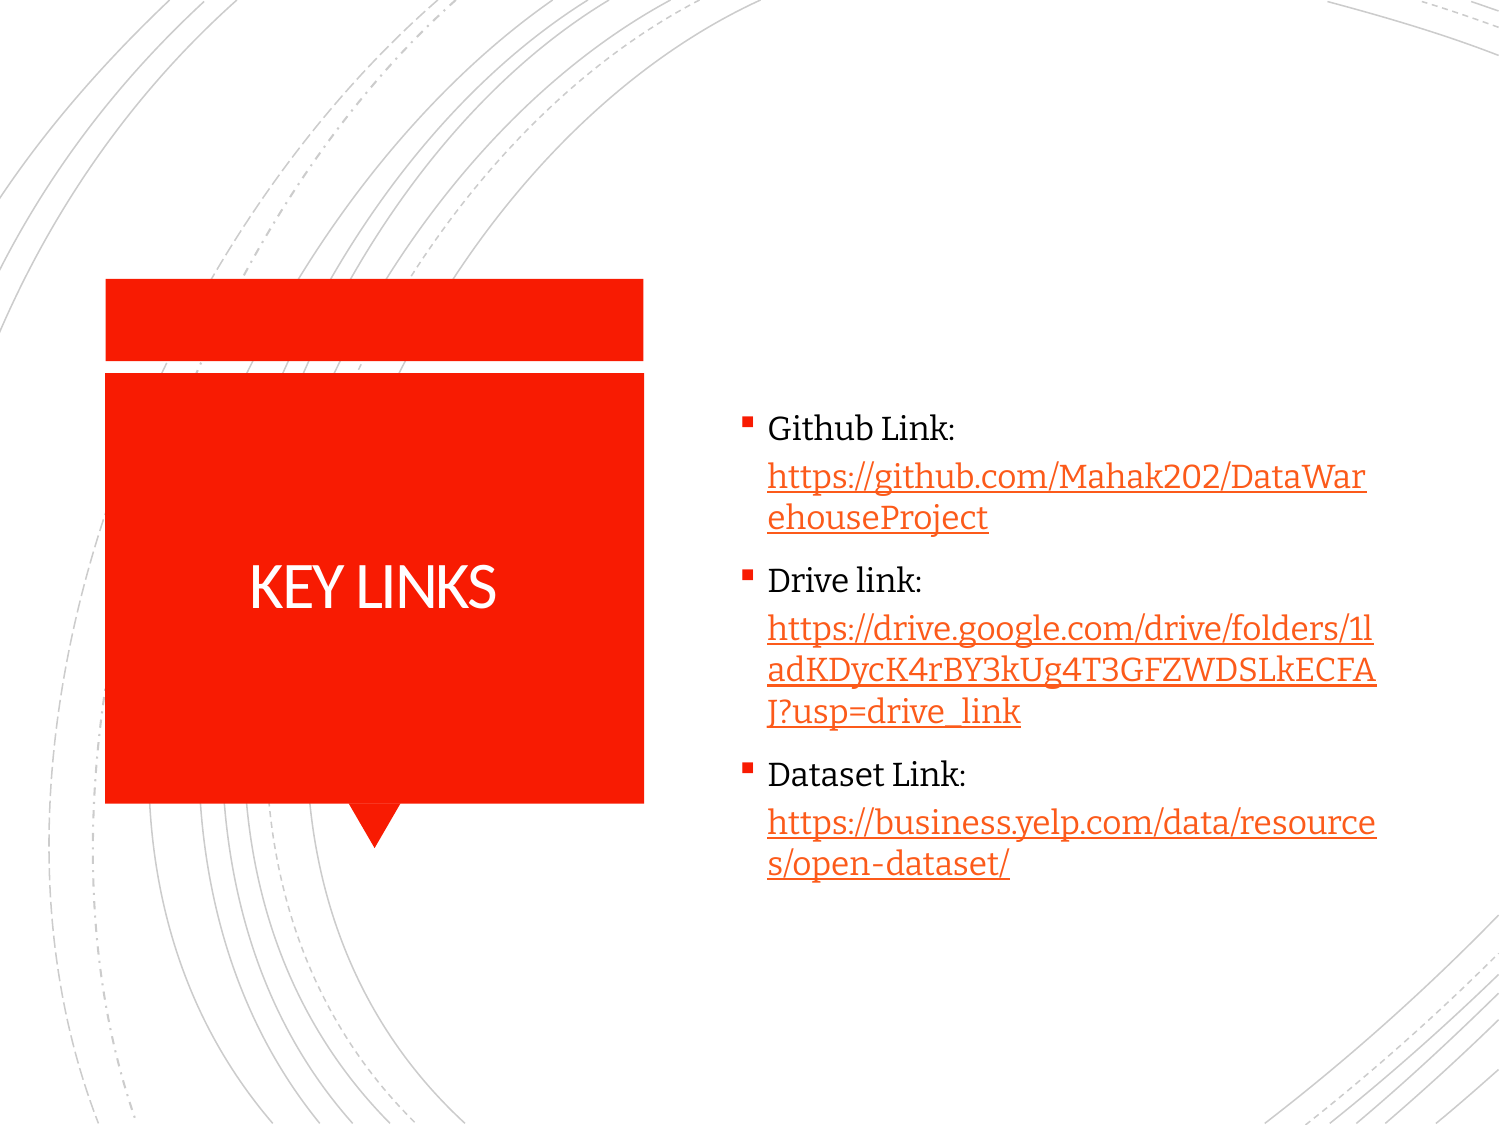

Github Link: https://github.com/Mahak202/DataWarehouseProject
Drive link: https://drive.google.com/drive/folders/1ladKDycK4rBY3kUg4T3GFZWDSLkECFAJ?usp=drive_link
Dataset Link: https://business.yelp.com/data/resources/open-dataset/

# KEY LINKS